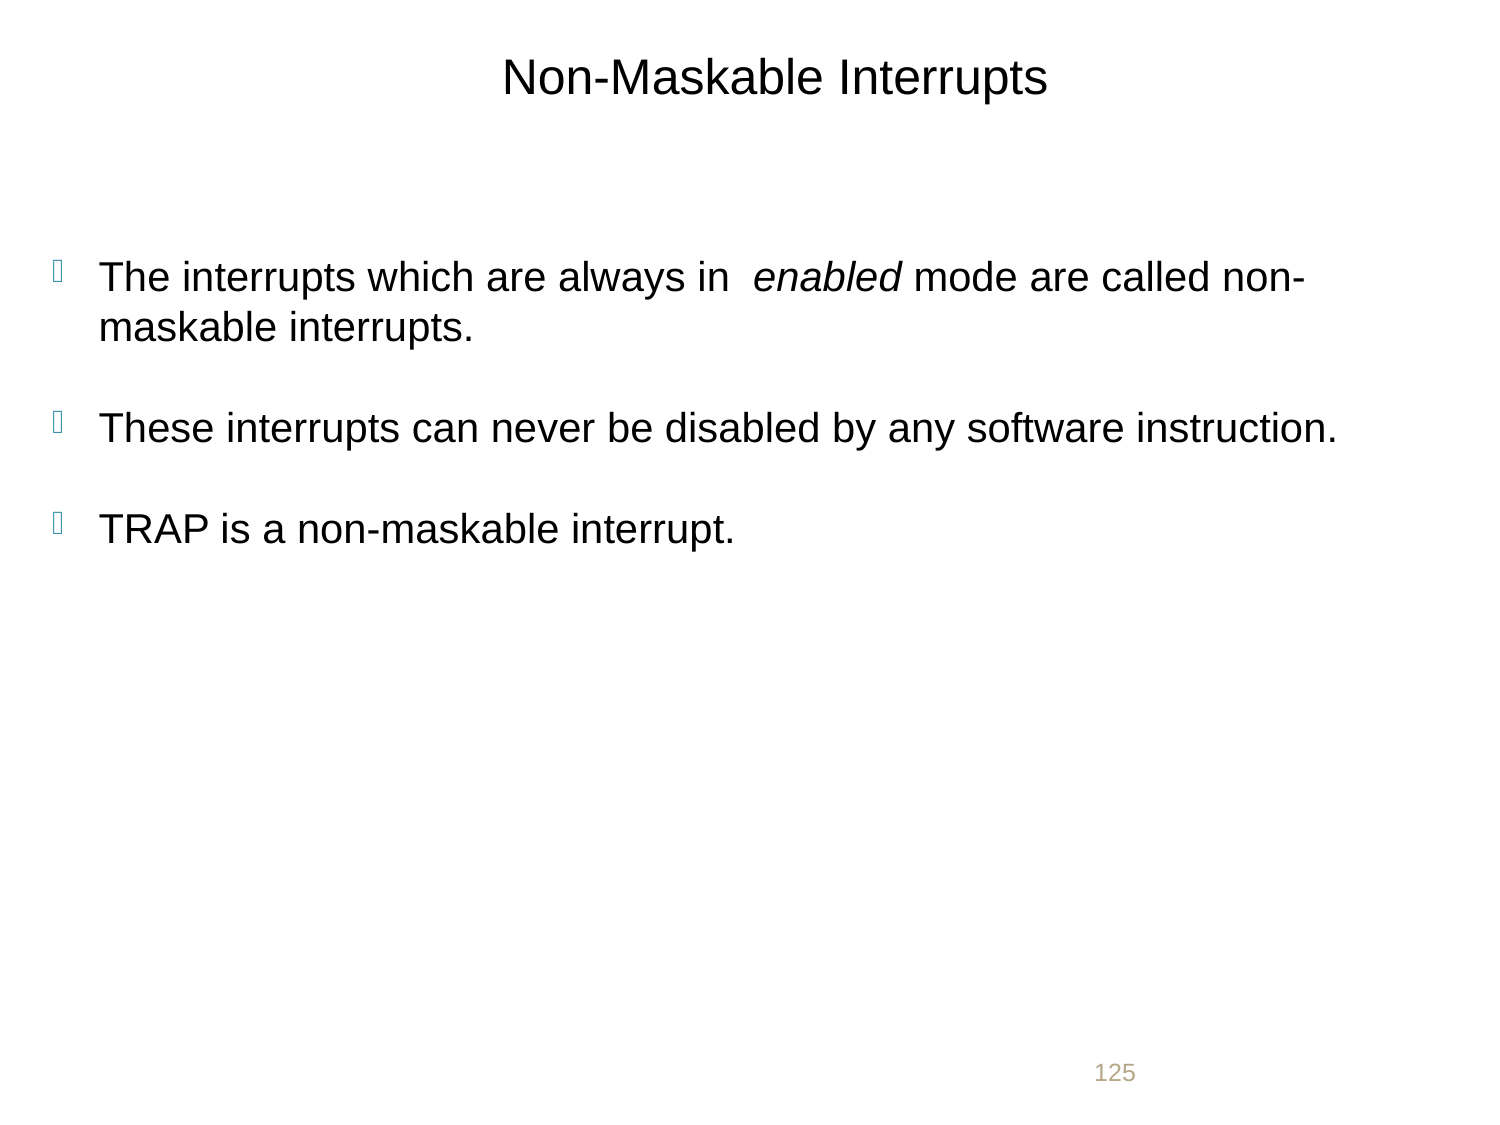

Non-Maskable Interrupts
The interrupts which are always in  enabled mode are called non-  maskable interrupts.

These interrupts can never be disabled by any software instruction.

TRAP is a non-maskable interrupt.

125